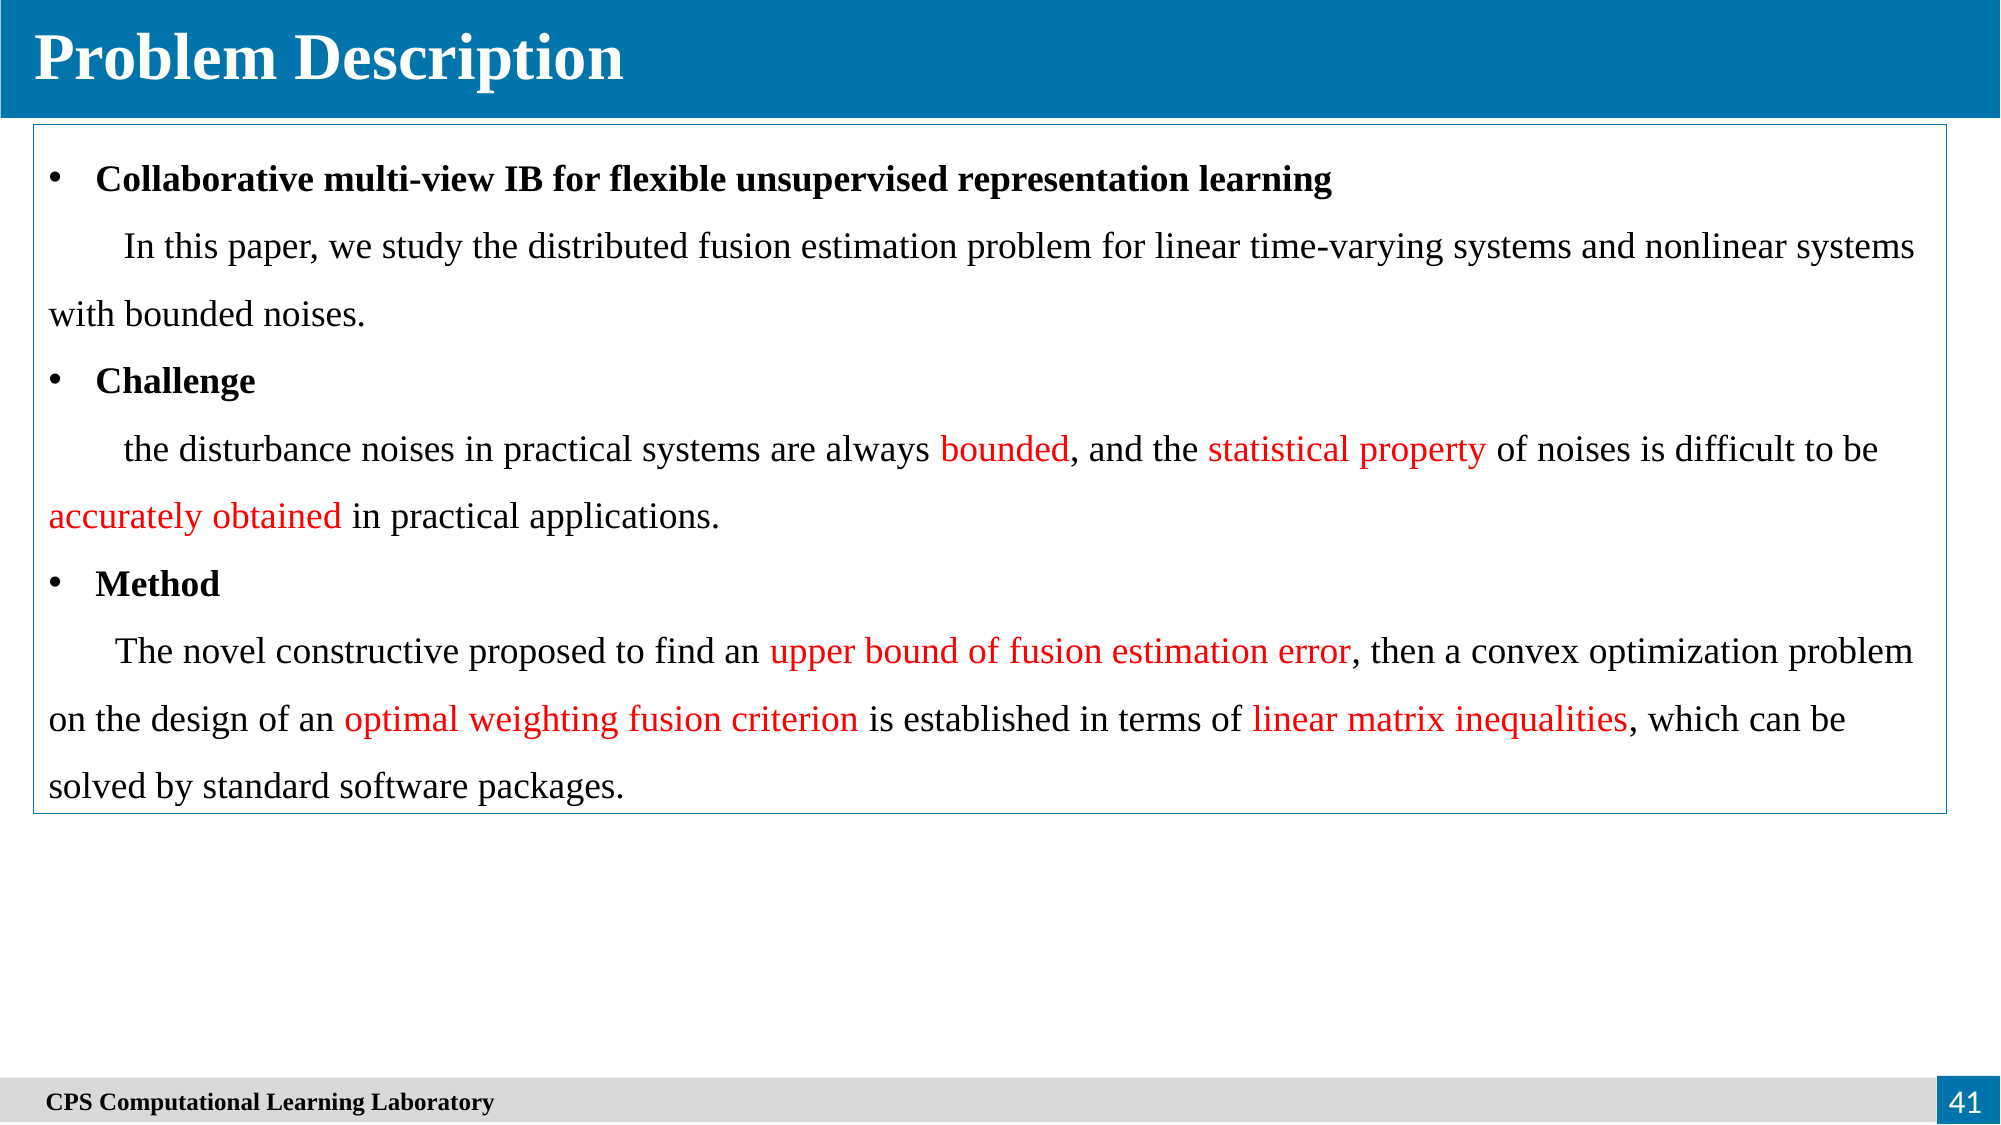

Problem Description
Collaborative multi-view IB for flexible unsupervised representation learning
In this paper, we study the distributed fusion estimation problem for linear time-varying systems and nonlinear systems with bounded noises.
Challenge
the disturbance noises in practical systems are always bounded, and the statistical property of noises is difficult to be accurately obtained in practical applications.
Method
       The novel constructive proposed to find an upper bound of fusion estimation error, then a convex optimization problem on the design of an optimal weighting fusion criterion is established in terms of linear matrix inequalities, which can be solved by standard software packages.
41
　CPS Computational Learning Laboratory